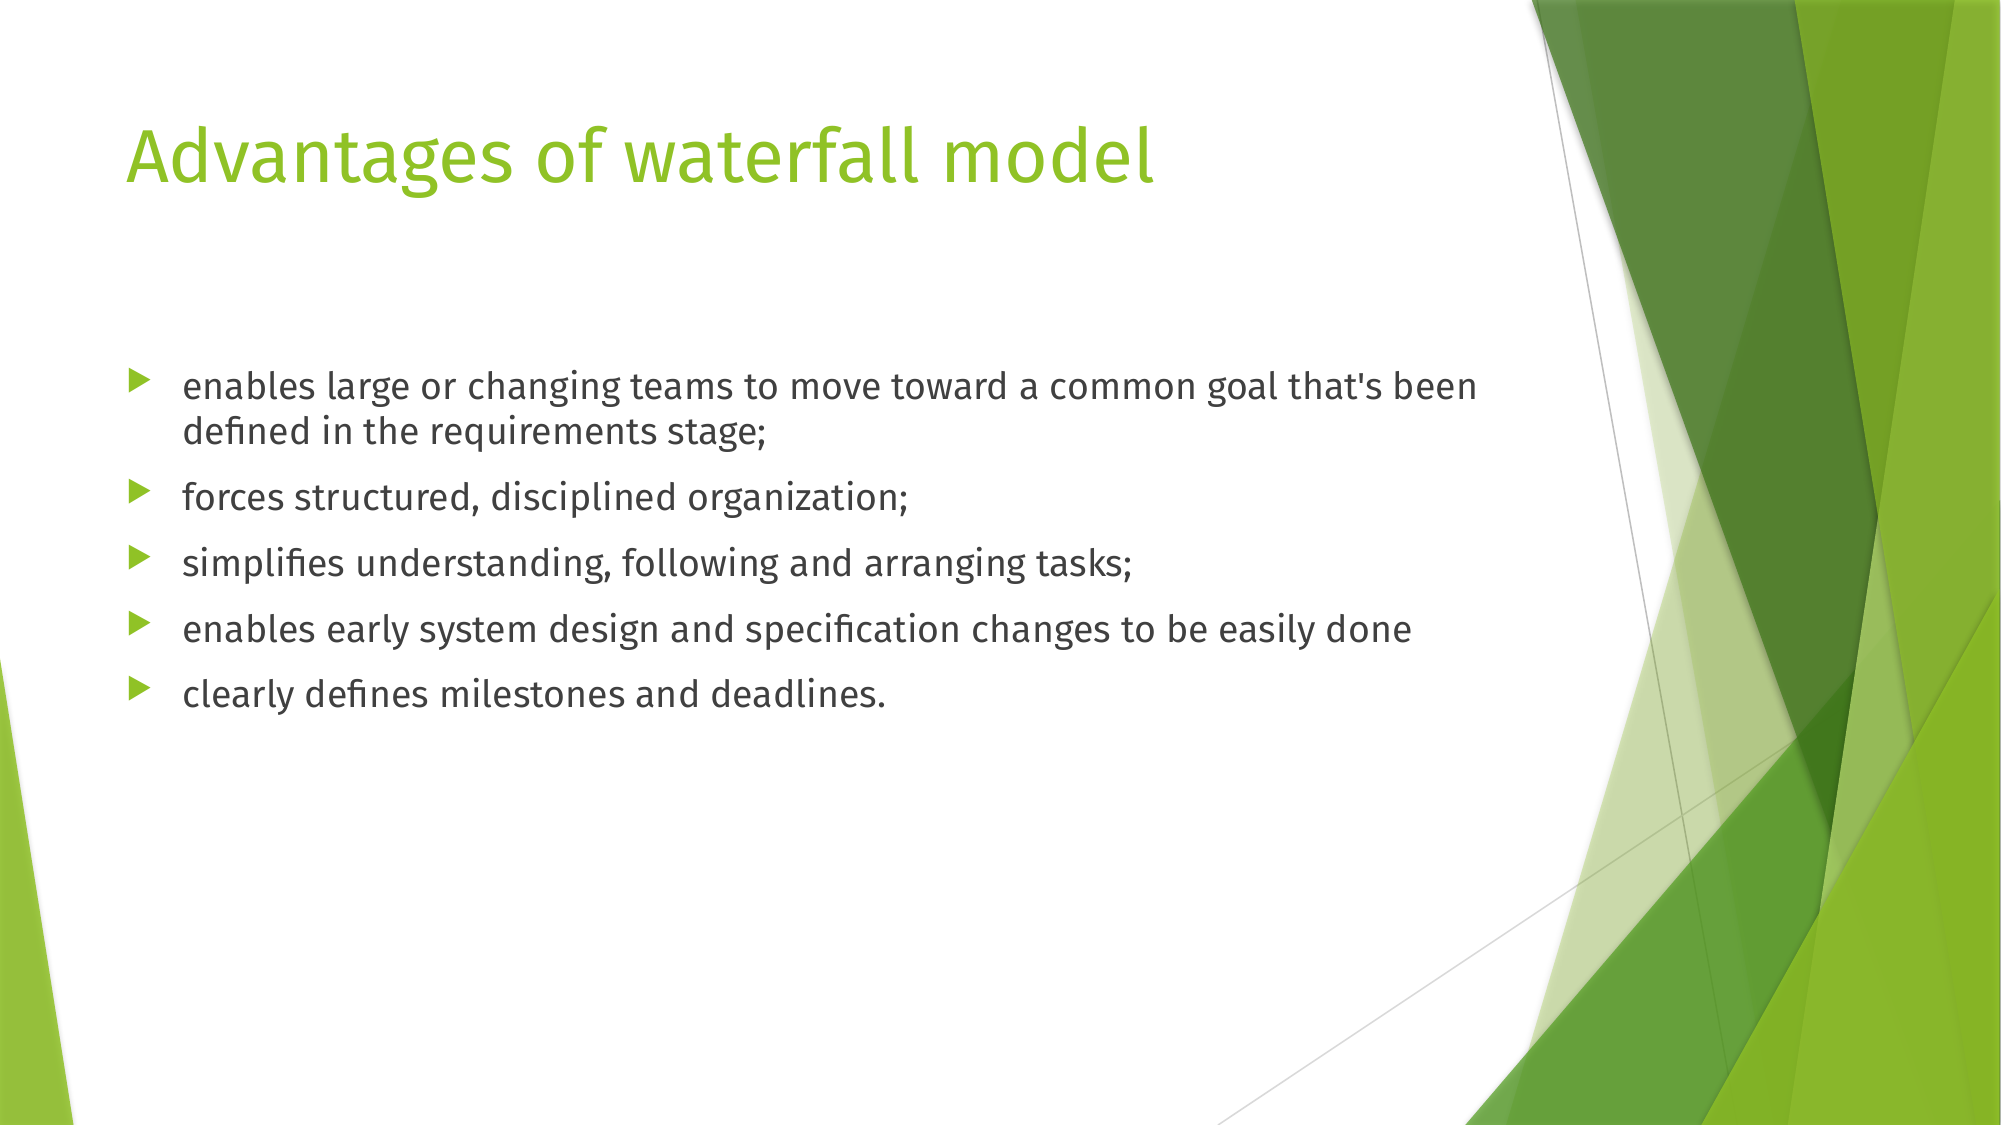

# Advantages of waterfall model
enables large or changing teams to move toward a common goal that's been defined in the requirements stage;
forces structured, disciplined organization;
simplifies understanding, following and arranging tasks;
enables early system design and specification changes to be easily done
clearly defines milestones and deadlines.